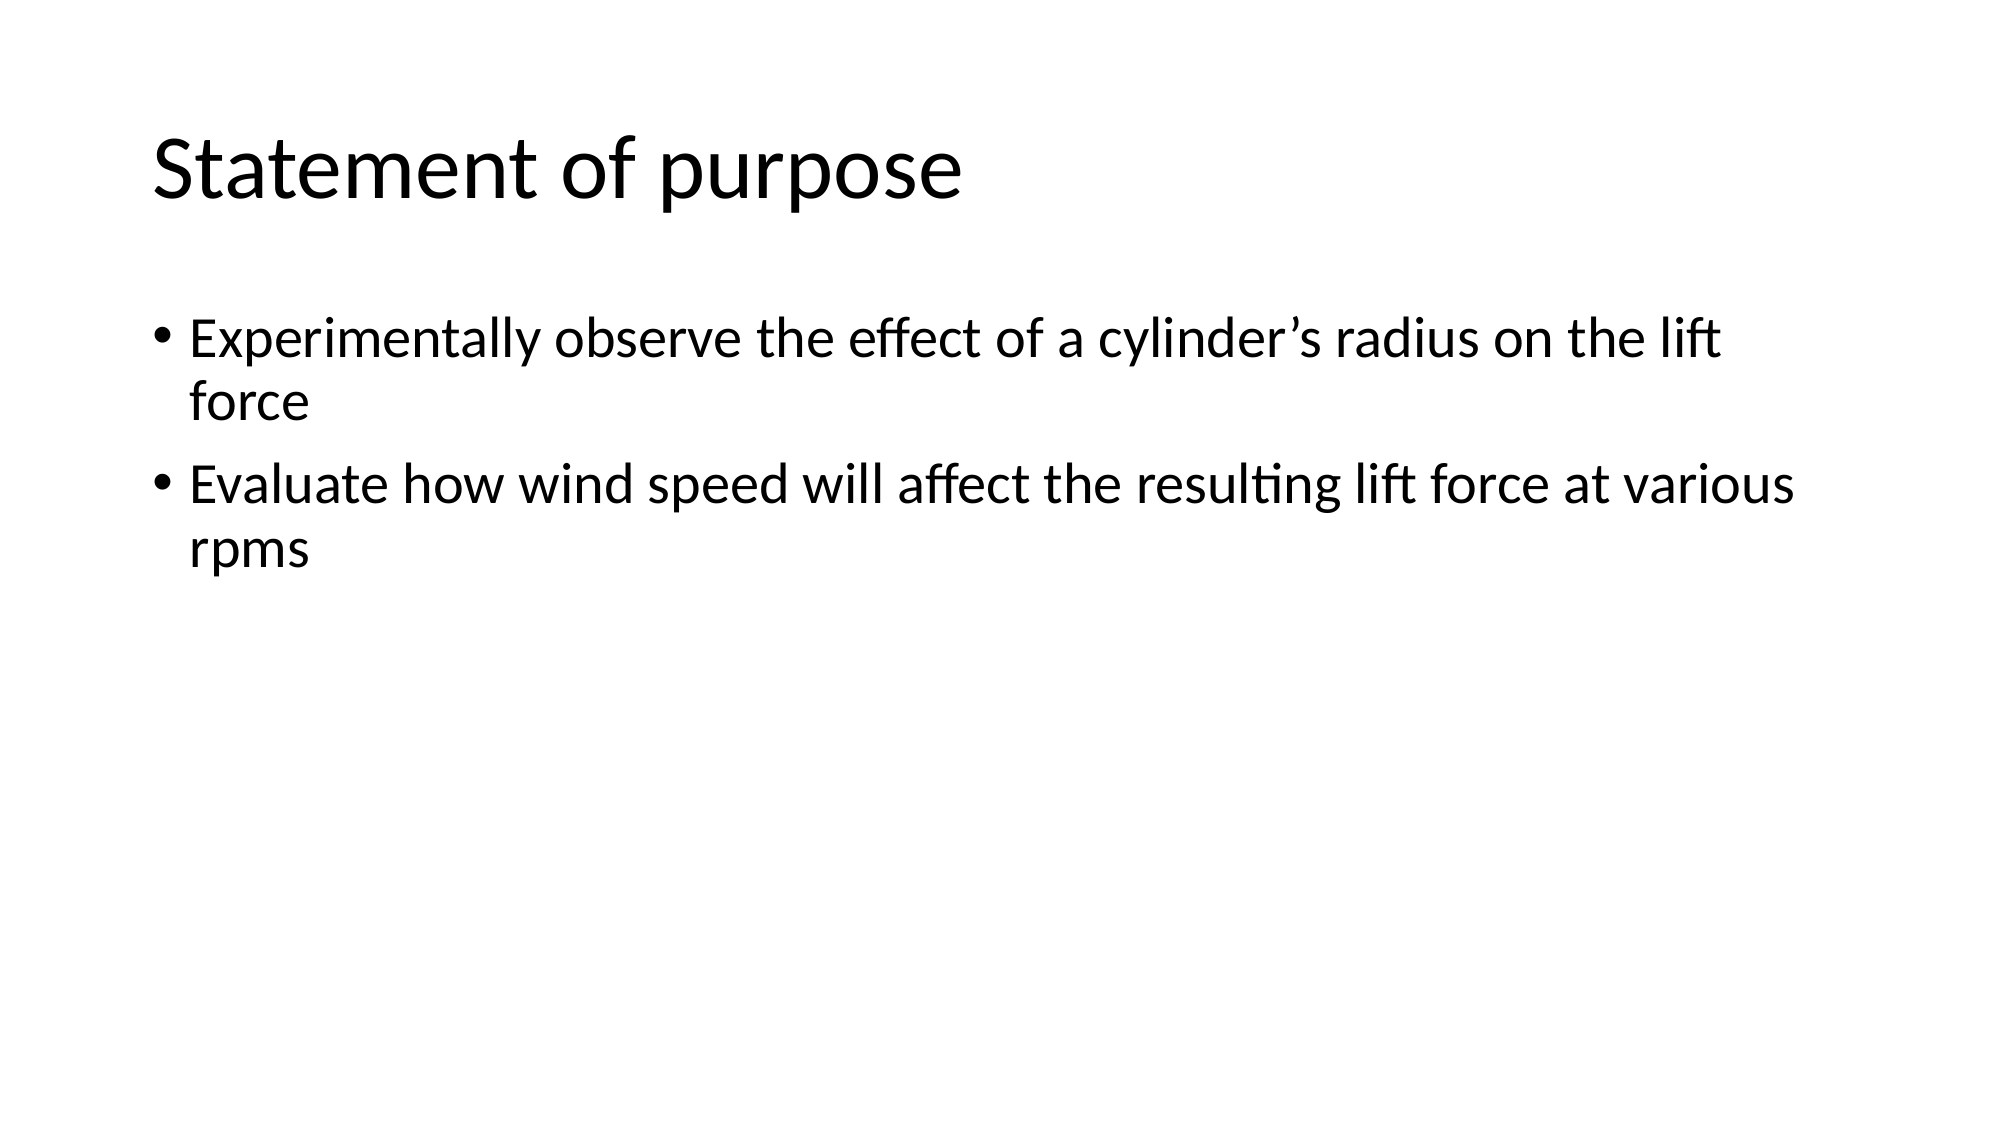

# Statement of purpose
Experimentally observe the effect of a cylinder’s radius on the lift force
Evaluate how wind speed will affect the resulting lift force at various rpms